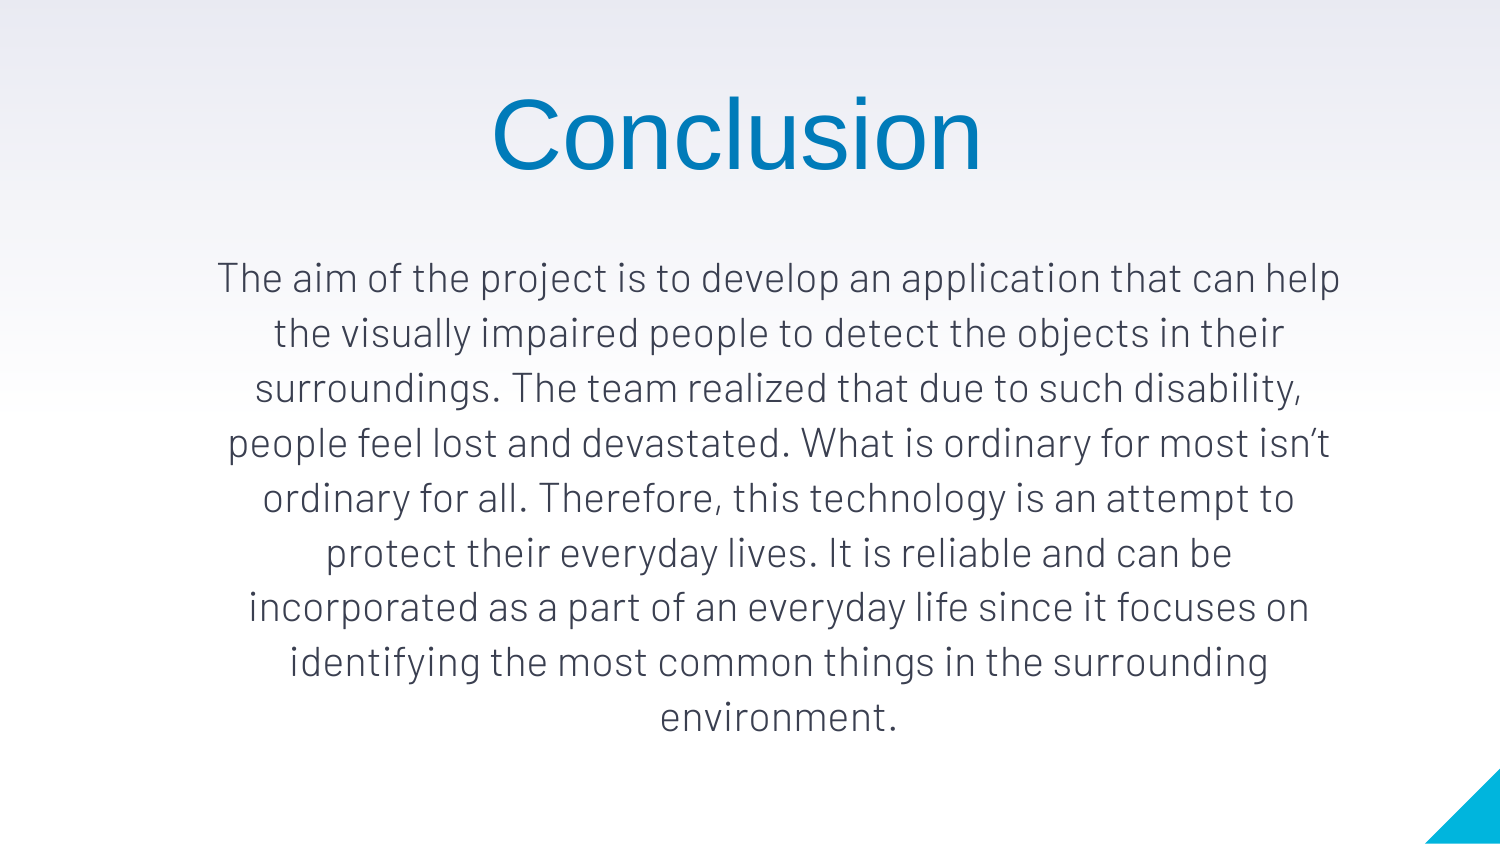

Conclusion
The aim of the project is to develop an application that can help the visually impaired people to detect the objects in their surroundings. The team realized that due to such disability, people feel lost and devastated. What is ordinary for most isn’t ordinary for all. Therefore, this technology is an attempt to protect their everyday lives. It is reliable and can be incorporated as a part of an everyday life since it focuses on identifying the most common things in the surrounding environment.